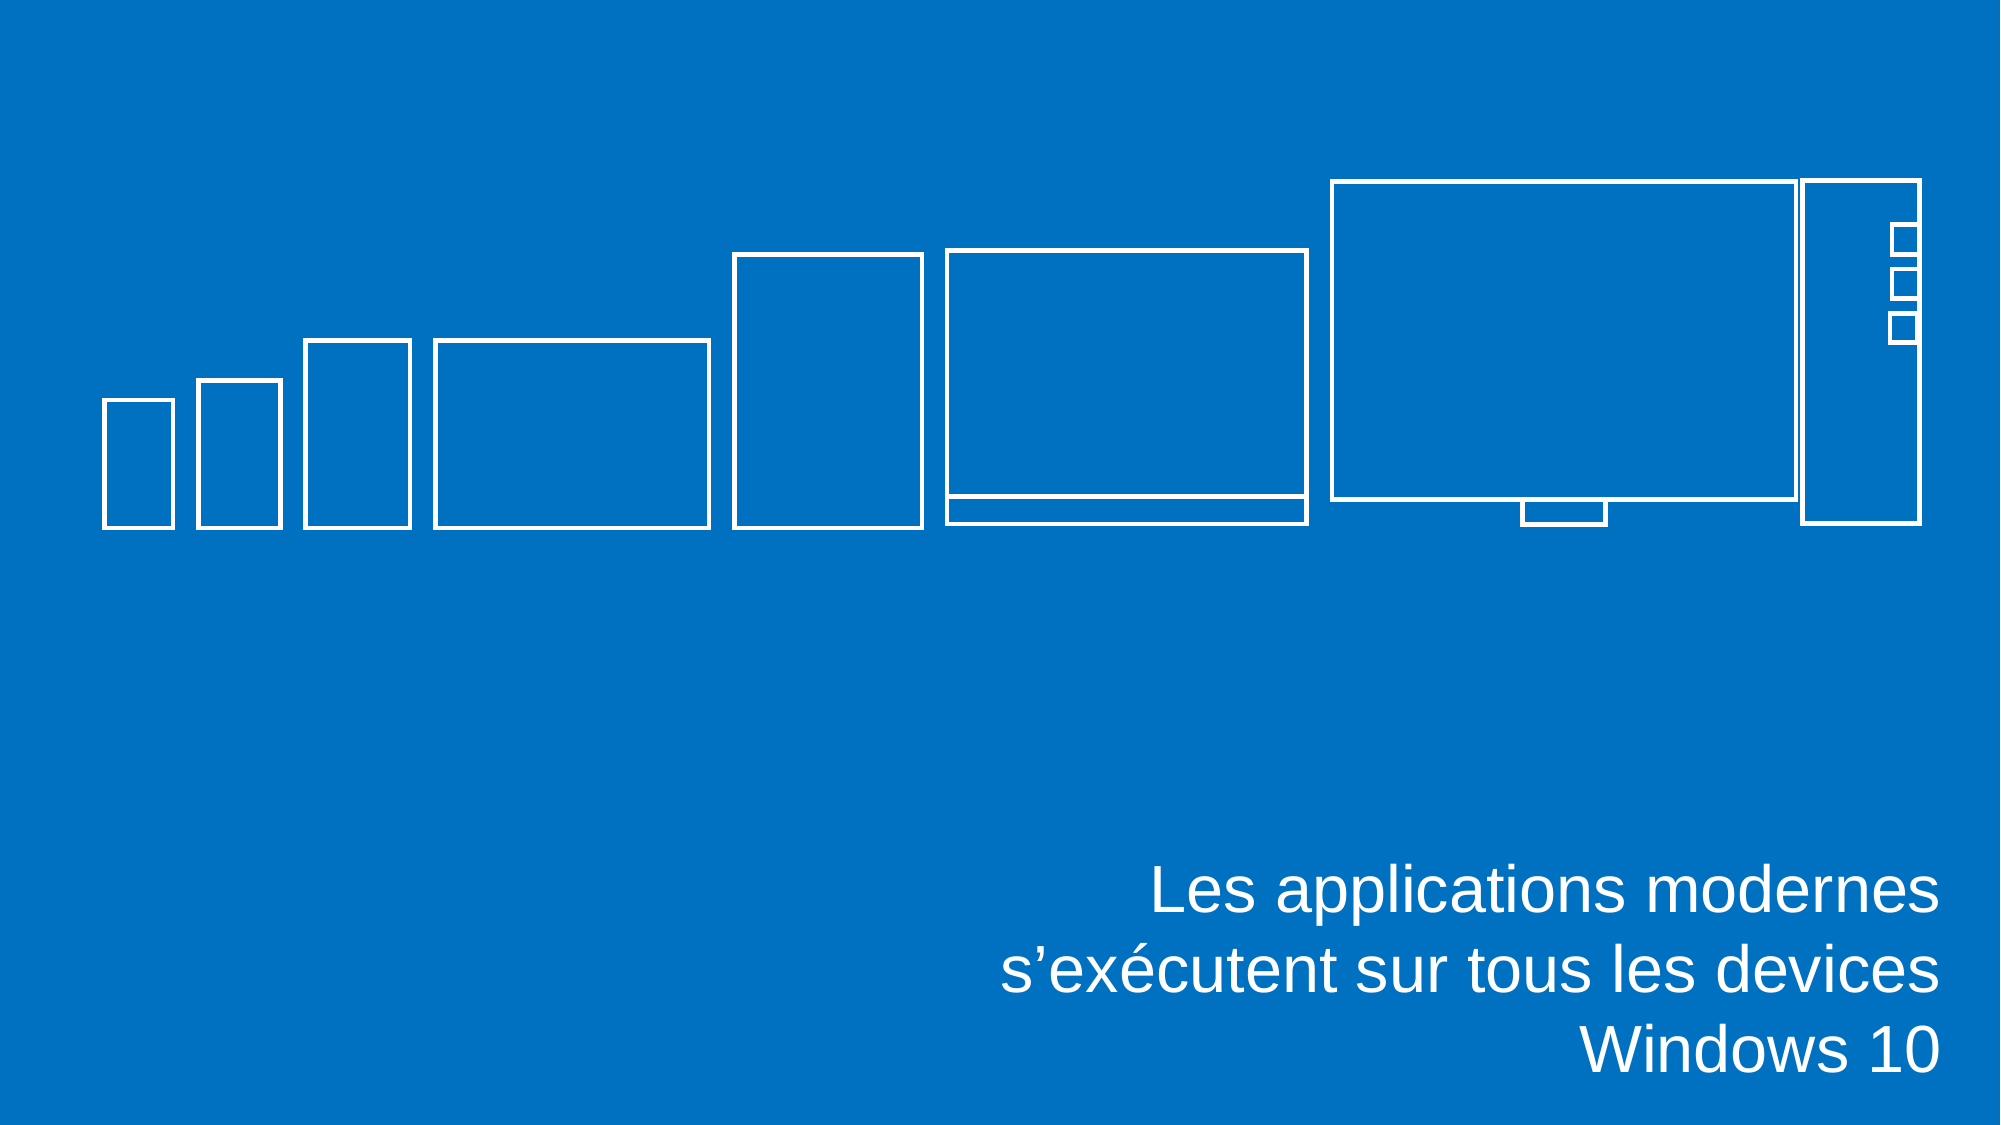

Les applications modernes s’exécutent sur tous les devices Windows 10